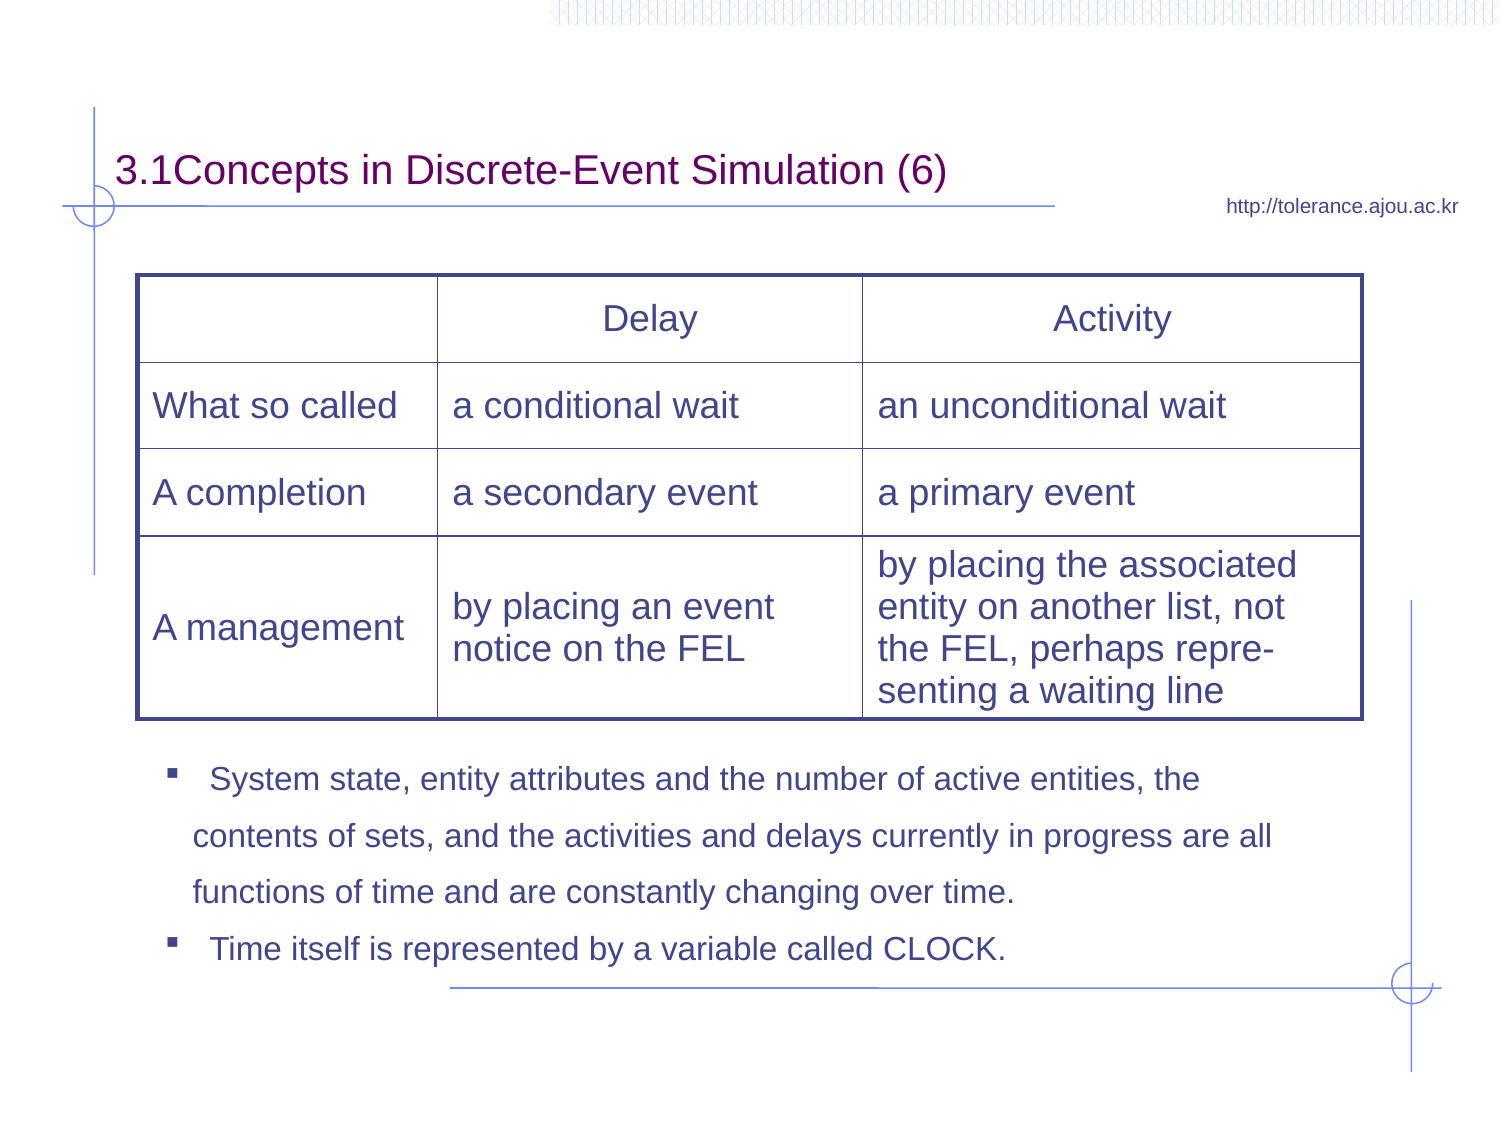

# 3.1Concepts in Discrete-Event Simulation (6)
|  | Delay | Activity |
| --- | --- | --- |
| What so called | a conditional wait | an unconditional wait |
| A completion | a secondary event | a primary event |
| A management | by placing an event notice on the FEL | by placing the associated entity on another list, not the FEL, perhaps repre-senting a waiting line |
 System state, entity attributes and the number of active entities, the
   contents of sets, and the activities and delays currently in progress are all
   functions of time and are constantly changing over time.
 Time itself is represented by a variable called CLOCK.